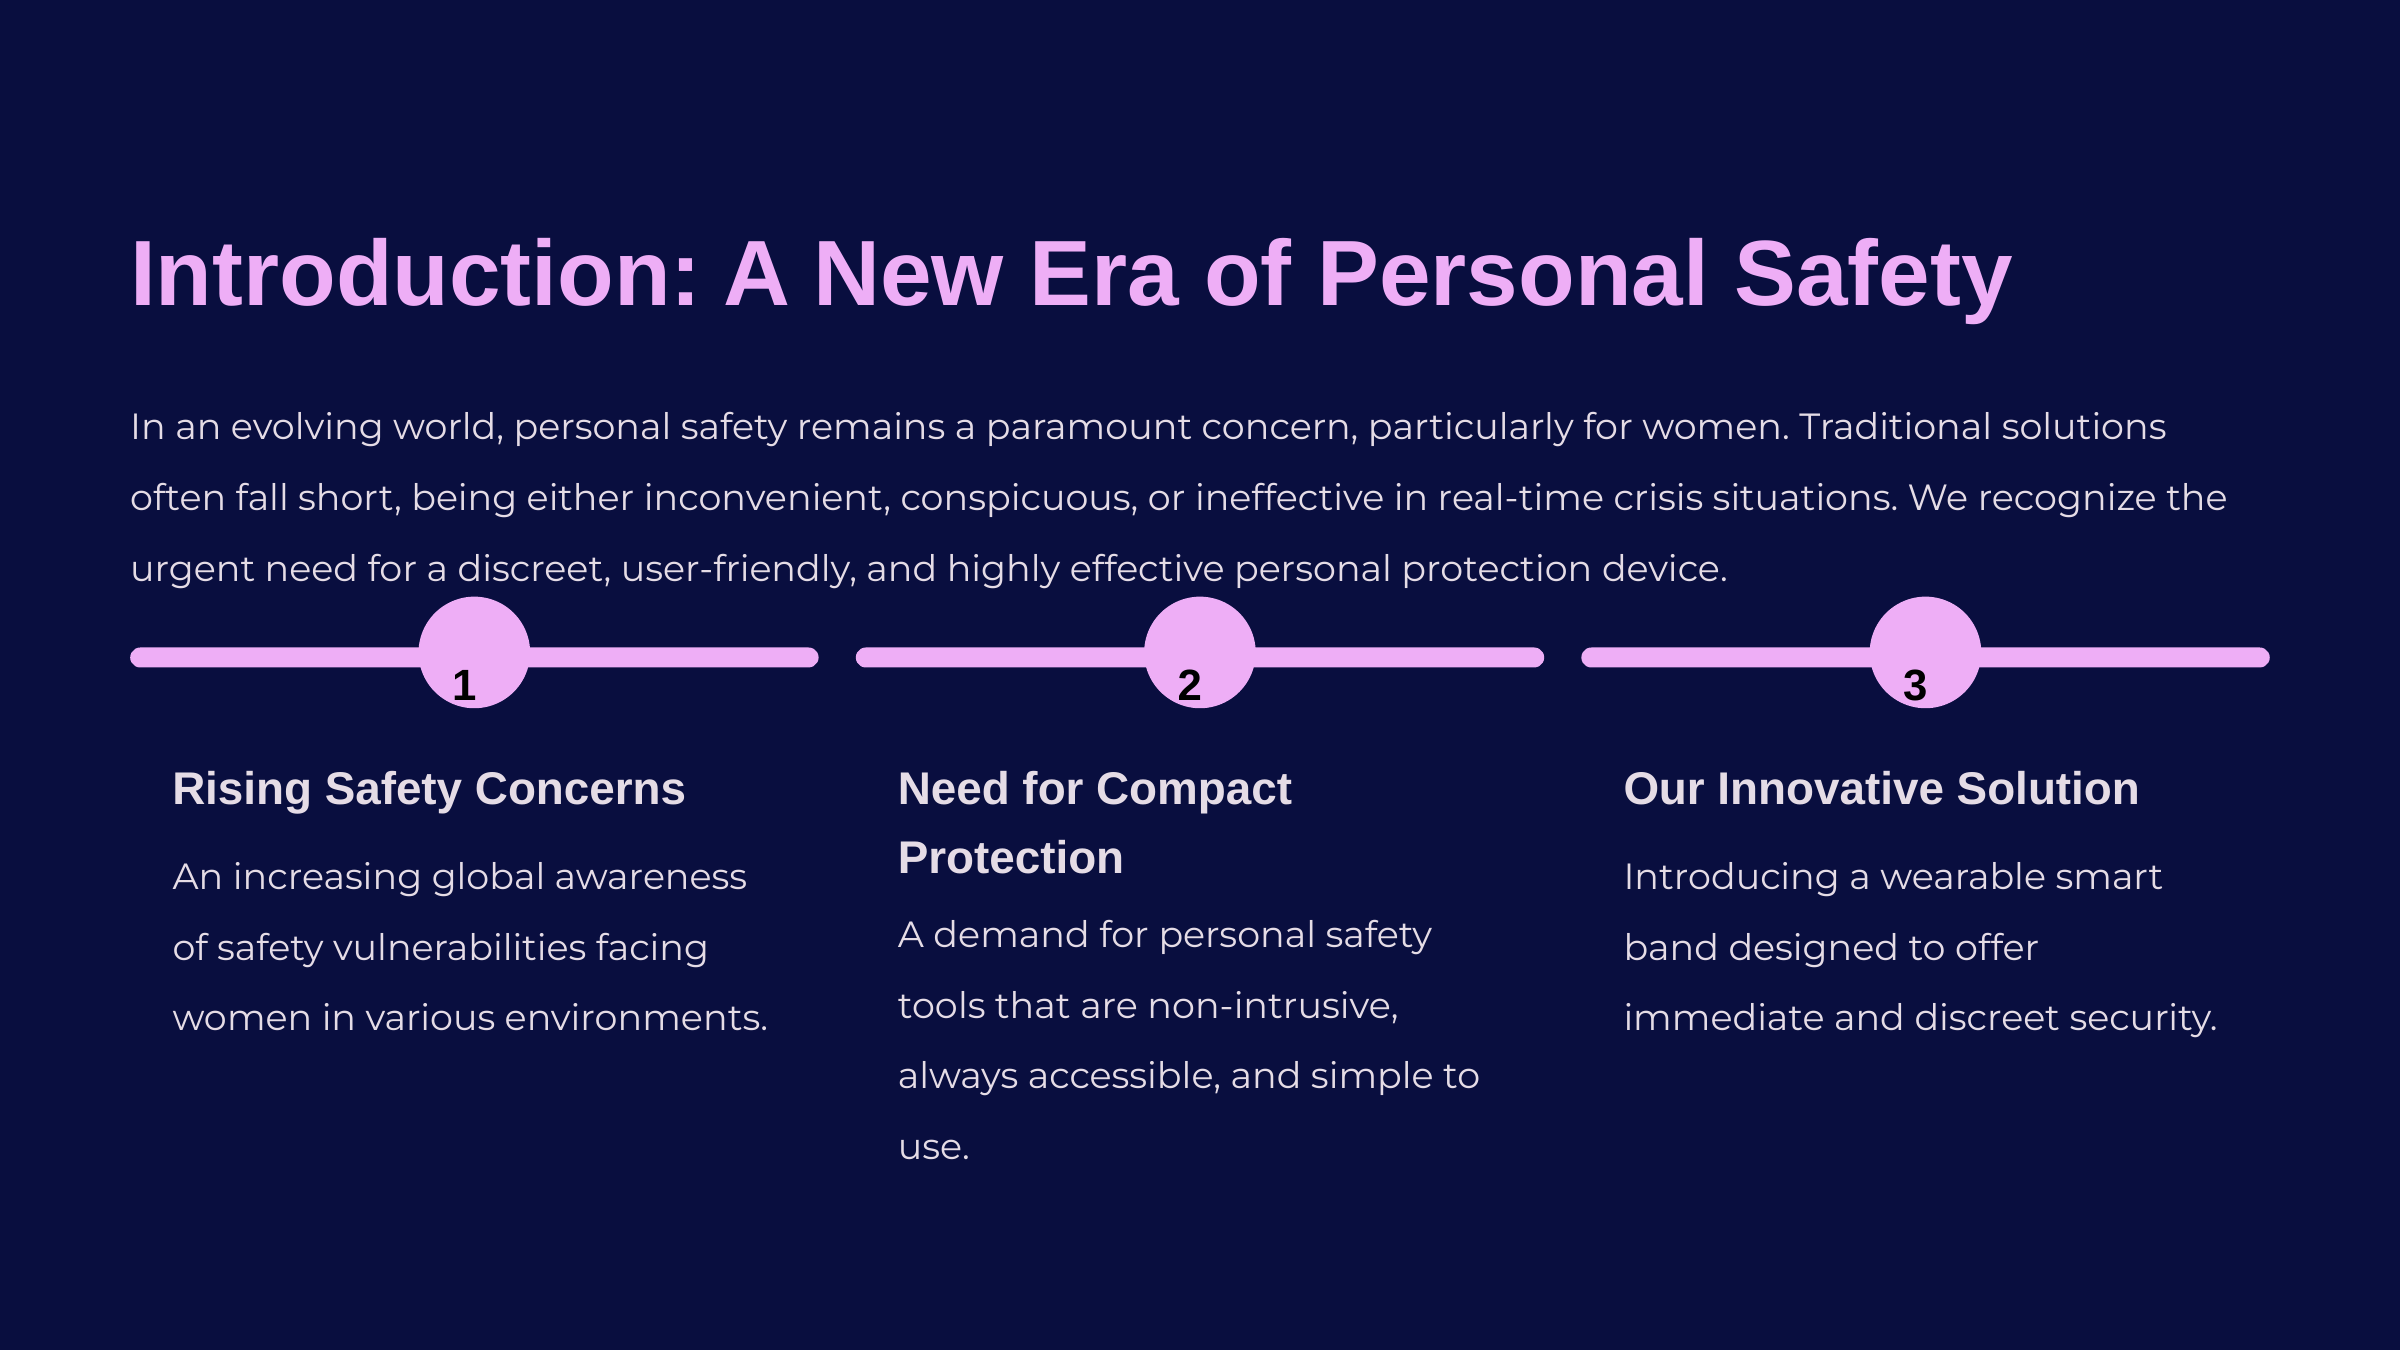

Introduction: A New Era of Personal Safety
In an evolving world, personal safety remains a paramount concern, particularly for women. Traditional solutions often fall short, being either inconvenient, conspicuous, or ineffective in real-time crisis situations. We recognize the urgent need for a discreet, user-friendly, and highly effective personal protection device.

1
2
3

Rising Safety Concerns
Need for Compact Protection
Our Innovative Solution
An increasing global awareness of safety vulnerabilities facing women in various environments.
Introducing a wearable smart band designed to offer immediate and discreet security.
A demand for personal safety tools that are non-intrusive, always accessible, and simple to use.